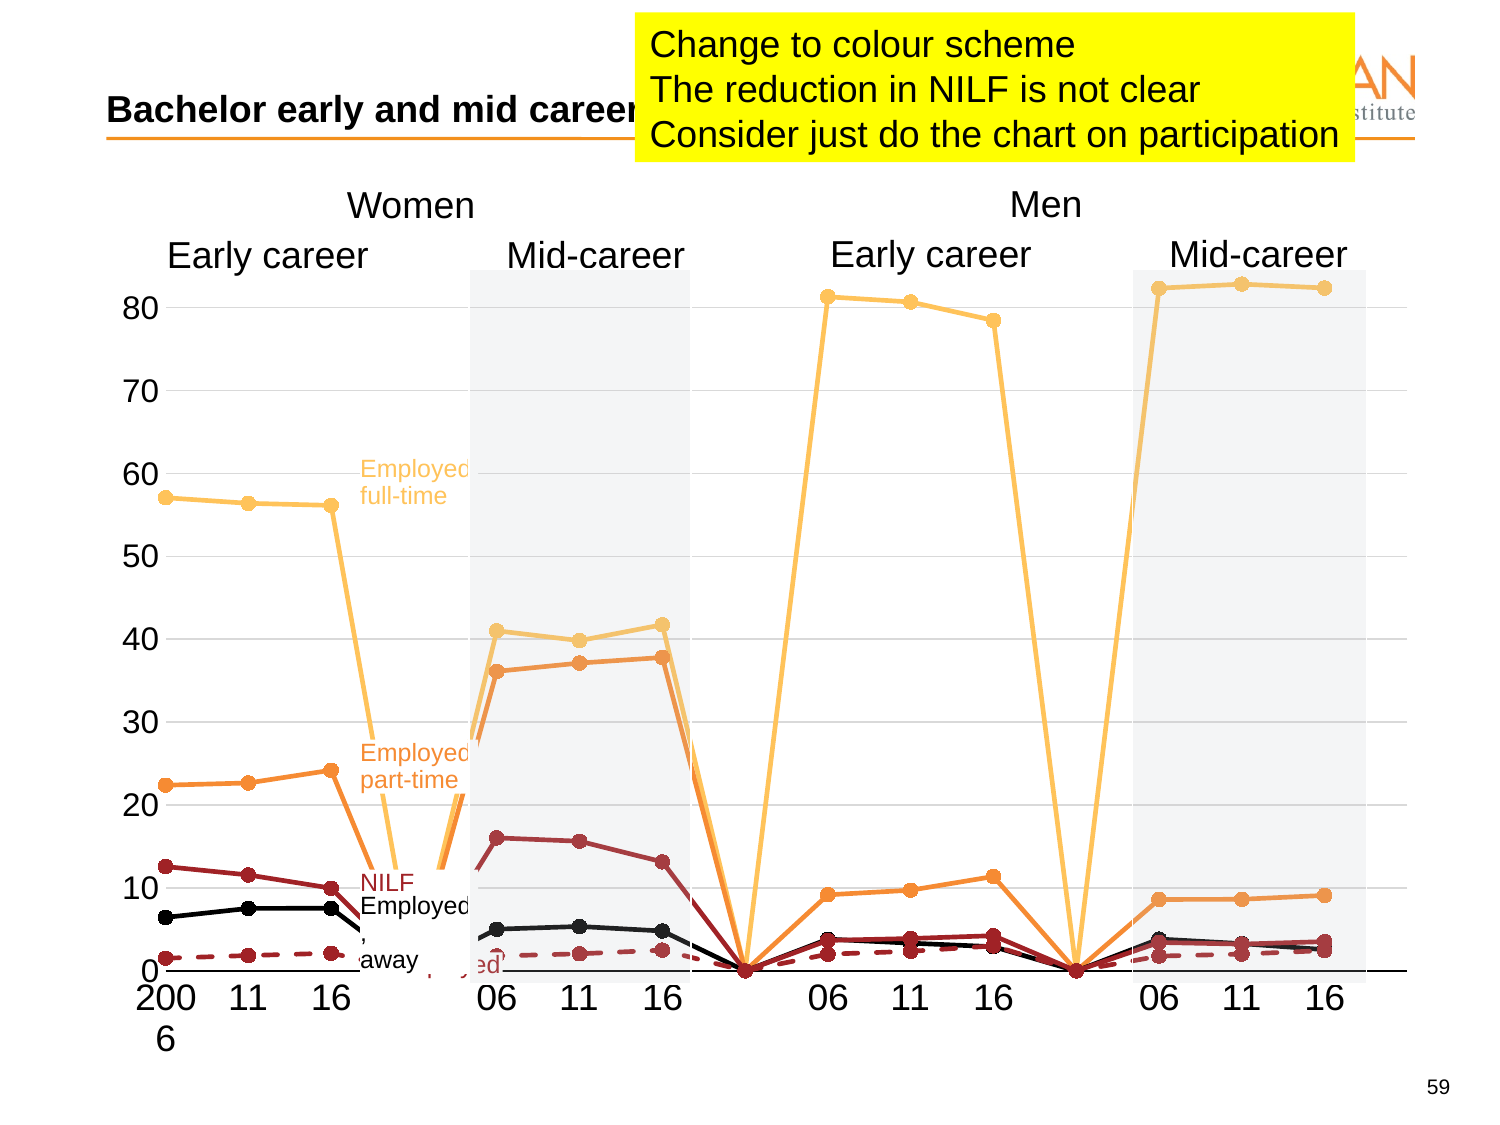

Change to colour scheme
The reduction in NILF is not clear
Consider just do the chart on participation
# Bachelor early and mid career
Men
Women

### Chart

| Category | Bachelor Degree Level_Female_FT | Bachelor Degree Level_Female_PT | Bachelor Degree Level_Female_Away | Bachelor Degree Level_Female_Unemp | Bachelor Degree Level_Female_NILF |
|---|---|---|---|---|---|
| 2006 | 57.0576007528659 | 22.391236096198988 | 6.444773554446195 | 1.5273523112815857 | 12.579037285207315 |
| 11 | 56.38371142941851 | 22.660812284502427 | 7.535771065934638 | 1.8518147583586568 | 11.567890461785776 |
| 16 | 56.13892412863409 | 24.20244309276677 | 7.54961700036114 | 2.135256304506985 | 9.973759473731006 |
|  | None | None | None | None | None |
| 06 | 41.01483421146807 | 36.120440722870676 | 5.025161395774949 | 1.801041067938101 | 16.038522601948202 |
| 11 | 39.83396476186253 | 37.119670020335754 | 5.353675323842035 | 2.0584050531106115 | 15.634284840849059 |
| 16 | 41.743249525768405 | 37.79814093344078 | 4.809527269940117 | 2.5041783073286226 | 13.144903963522074 |
|  | None | None | None | None | None |
| 06 | 81.29357408458645 | 9.18093607419469 | 3.826401264051687 | 2.01712236646942 | 3.6819662106977504 |
| 11 | 80.66513591175236 | 9.72681526297791 | 3.3443466359471534 | 2.3612181219082258 | 3.902484067414343 |
| 16 | 78.44102934337997 | 11.3827972364066 | 2.9151028060913475 | 3.018445898301486 | 4.242624715820595 |
|  | None | None | None | None | None |
| 06 | 82.32858401270427 | 8.61445138782223 | 3.8395677854550256 | 1.7872262085537058 | 3.430170605464763 |
| 11 | 82.82193550431161 | 8.632463388992777 | 3.2864310512100396 | 2.0243665455156545 | 3.2348035099699204 |
| 16 | 82.34677839138624 | 9.102417000958633 | 2.5590941529288522 | 2.4585164720443915 | 3.533193982681887 |
Early career
Mid-career
Early career
Mid-career

Employed
full-time
Employed
part-time
NILF
Employed,
away
Unemployed